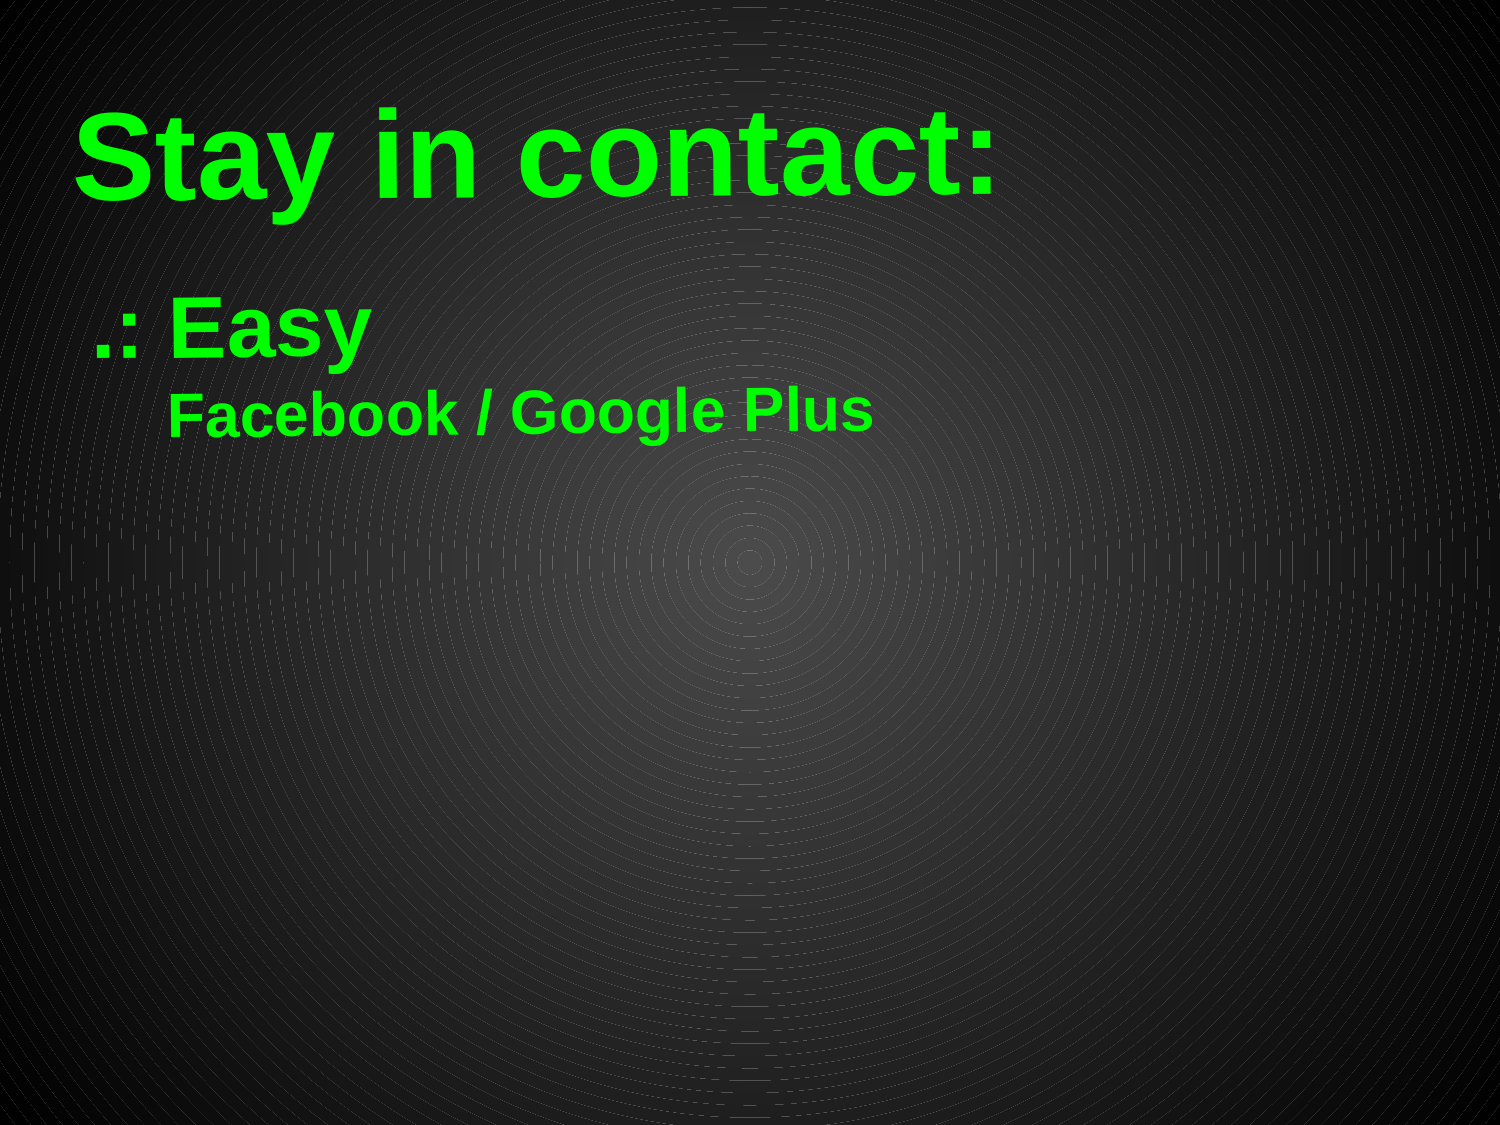

# Stay in contact:
.: Easy
Facebook / Google Plus